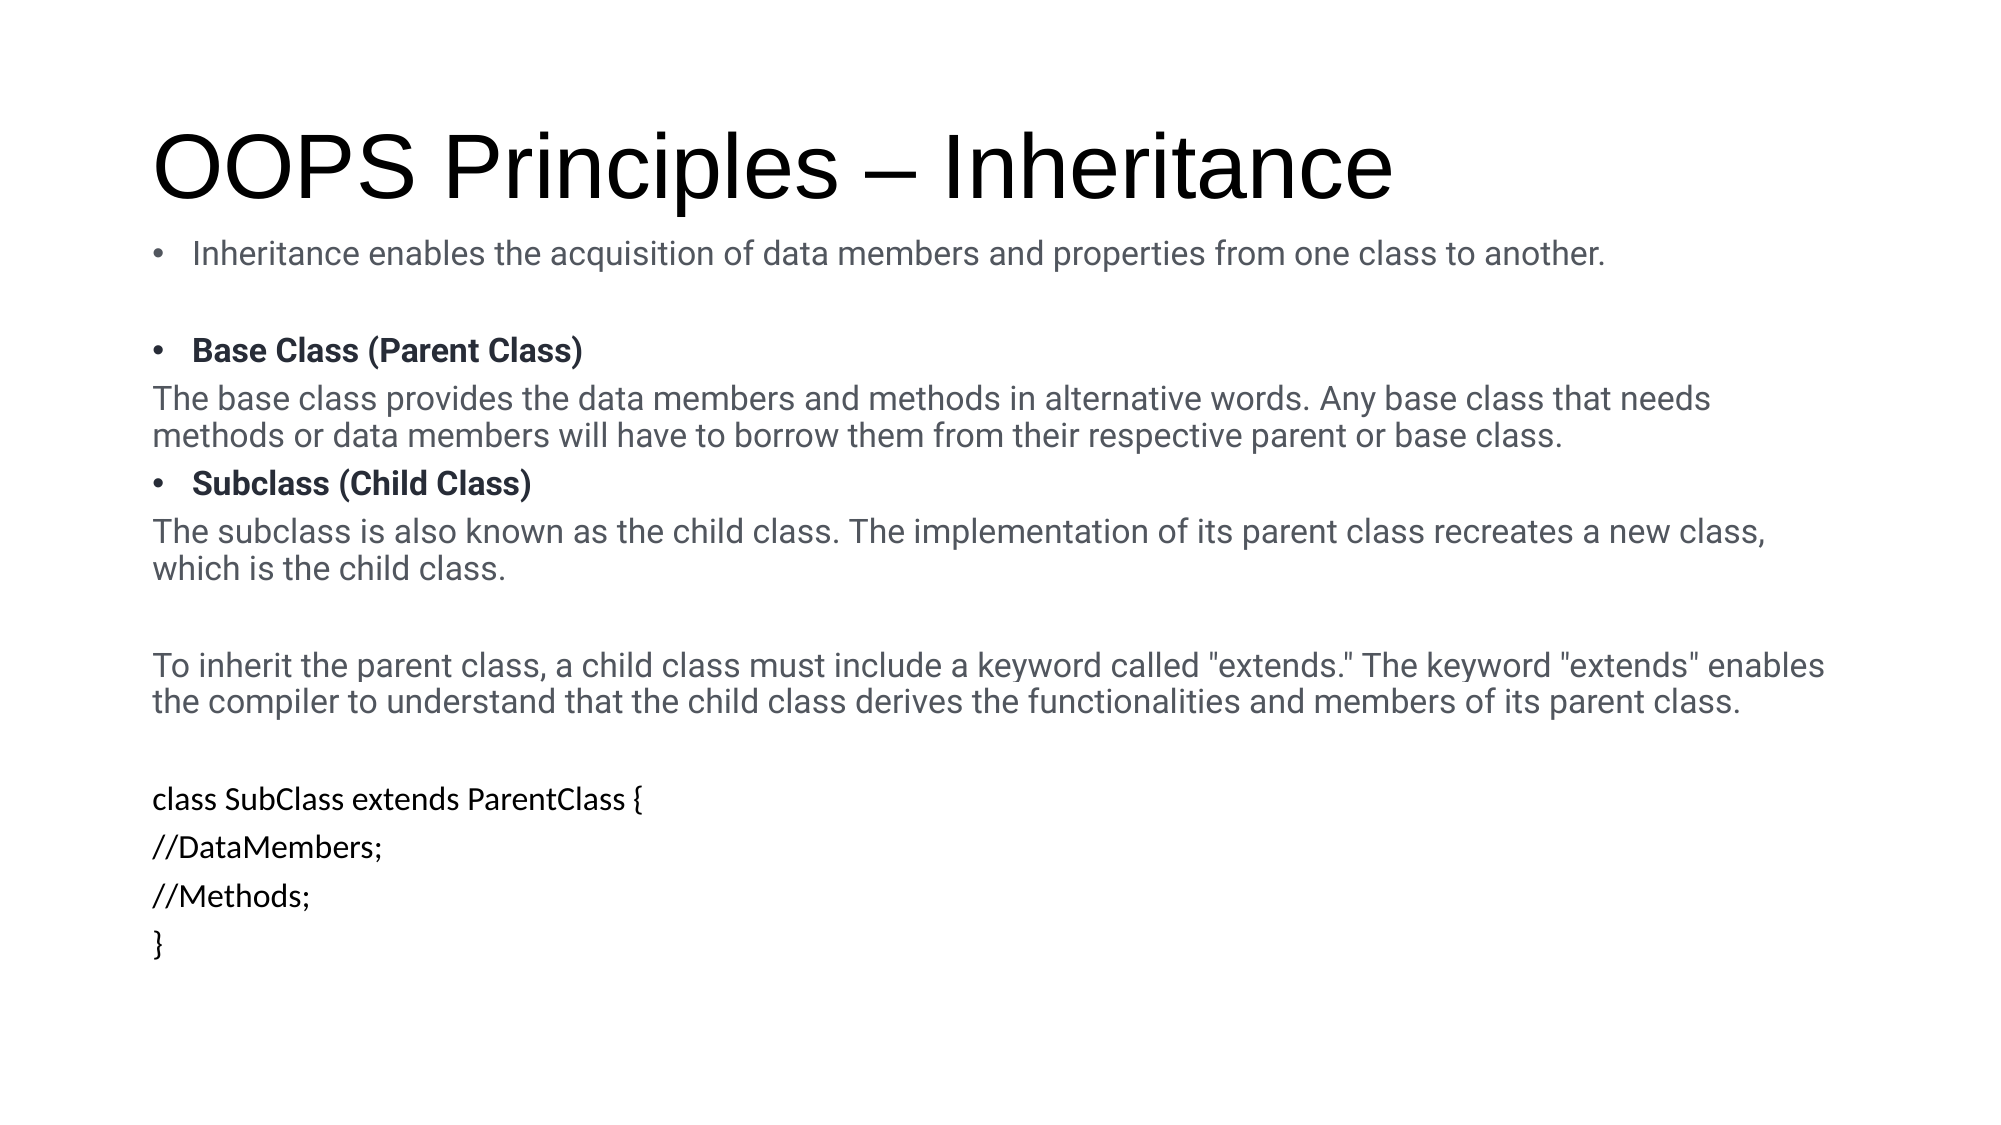

# OOPS Principles – Inheritance
Inheritance enables the acquisition of data members and properties from one class to another.

Base Class (Parent Class)
The base class provides the data members and methods in alternative words. Any base class that needs methods or data members will have to borrow them from their respective parent or base class.
Subclass (Child Class)
The subclass is also known as the child class. The implementation of its parent class recreates a new class, which is the child class.

To inherit the parent class, a child class must include a keyword called "extends." The keyword "extends" enables the compiler to understand that the child class derives the functionalities and members of its parent class.

class SubClass extends ParentClass {
//DataMembers;
//Methods;
}